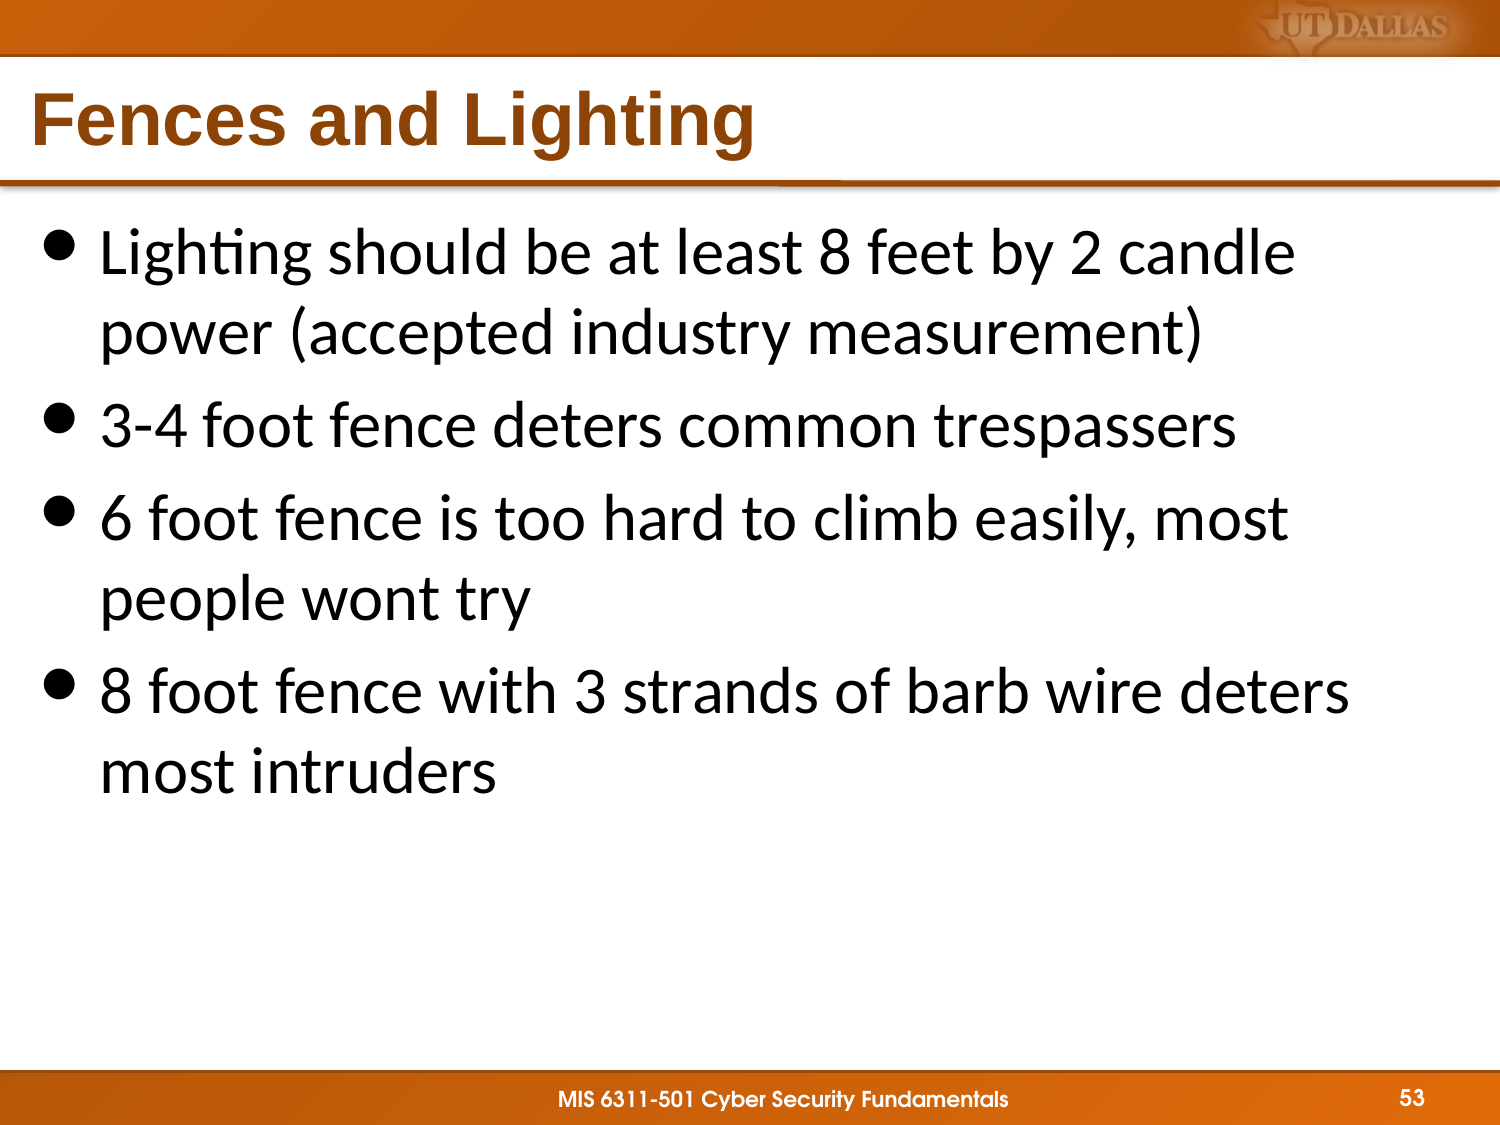

# Fences and Lighting
Lighting should be at least 8 feet by 2 candle power (accepted industry measurement)
3-4 foot fence deters common trespassers
6 foot fence is too hard to climb easily, most people wont try
8 foot fence with 3 strands of barb wire deters most intruders

53